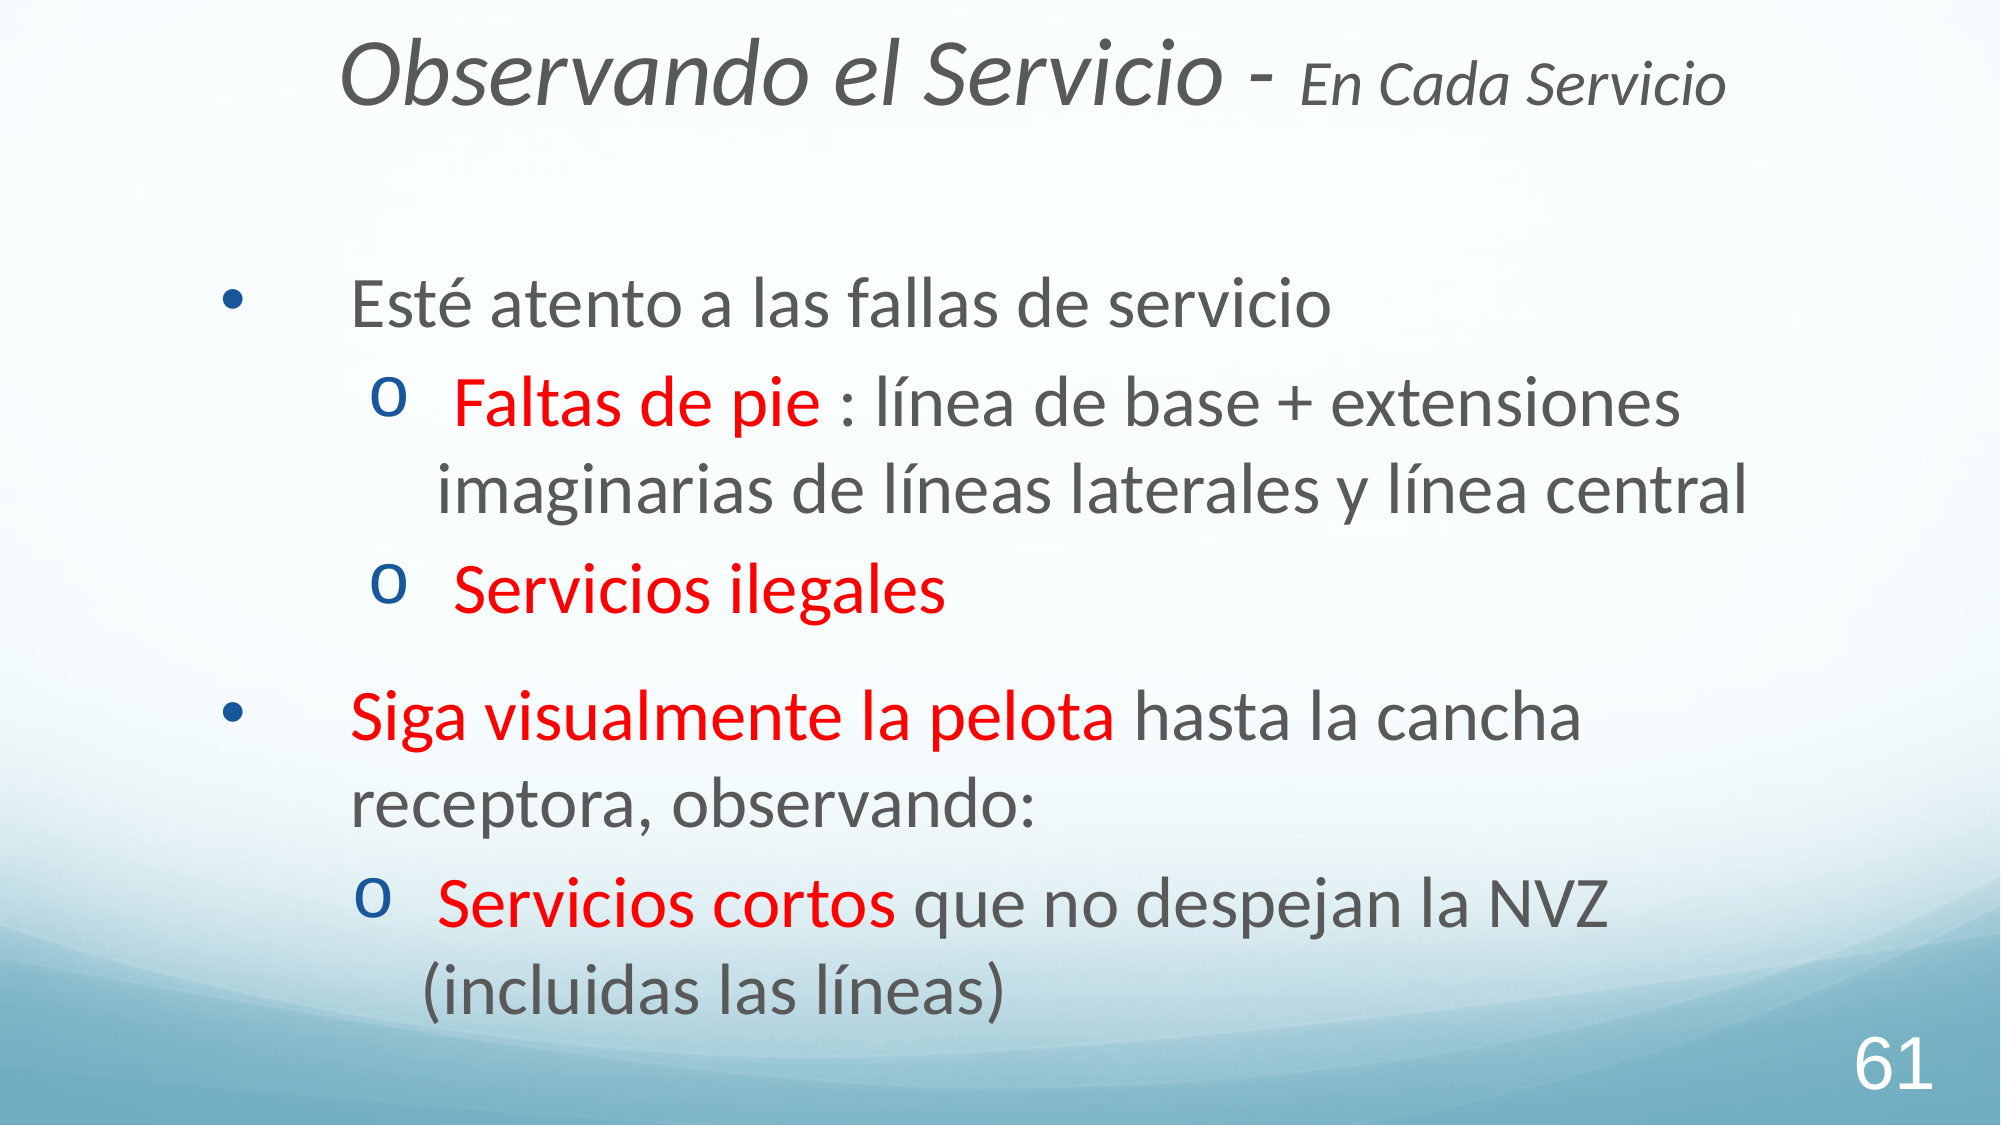

Observando el Servicio - En Cada Servicio

Esté atento a las fallas de servicio
 Faltas de pie : línea de base + extensiones imaginarias de líneas laterales y línea central
 Servicios ilegales
Siga visualmente la pelota hasta la cancha receptora, observando:
 Servicios cortos que no despejan la NVZ (incluidas las líneas)
61